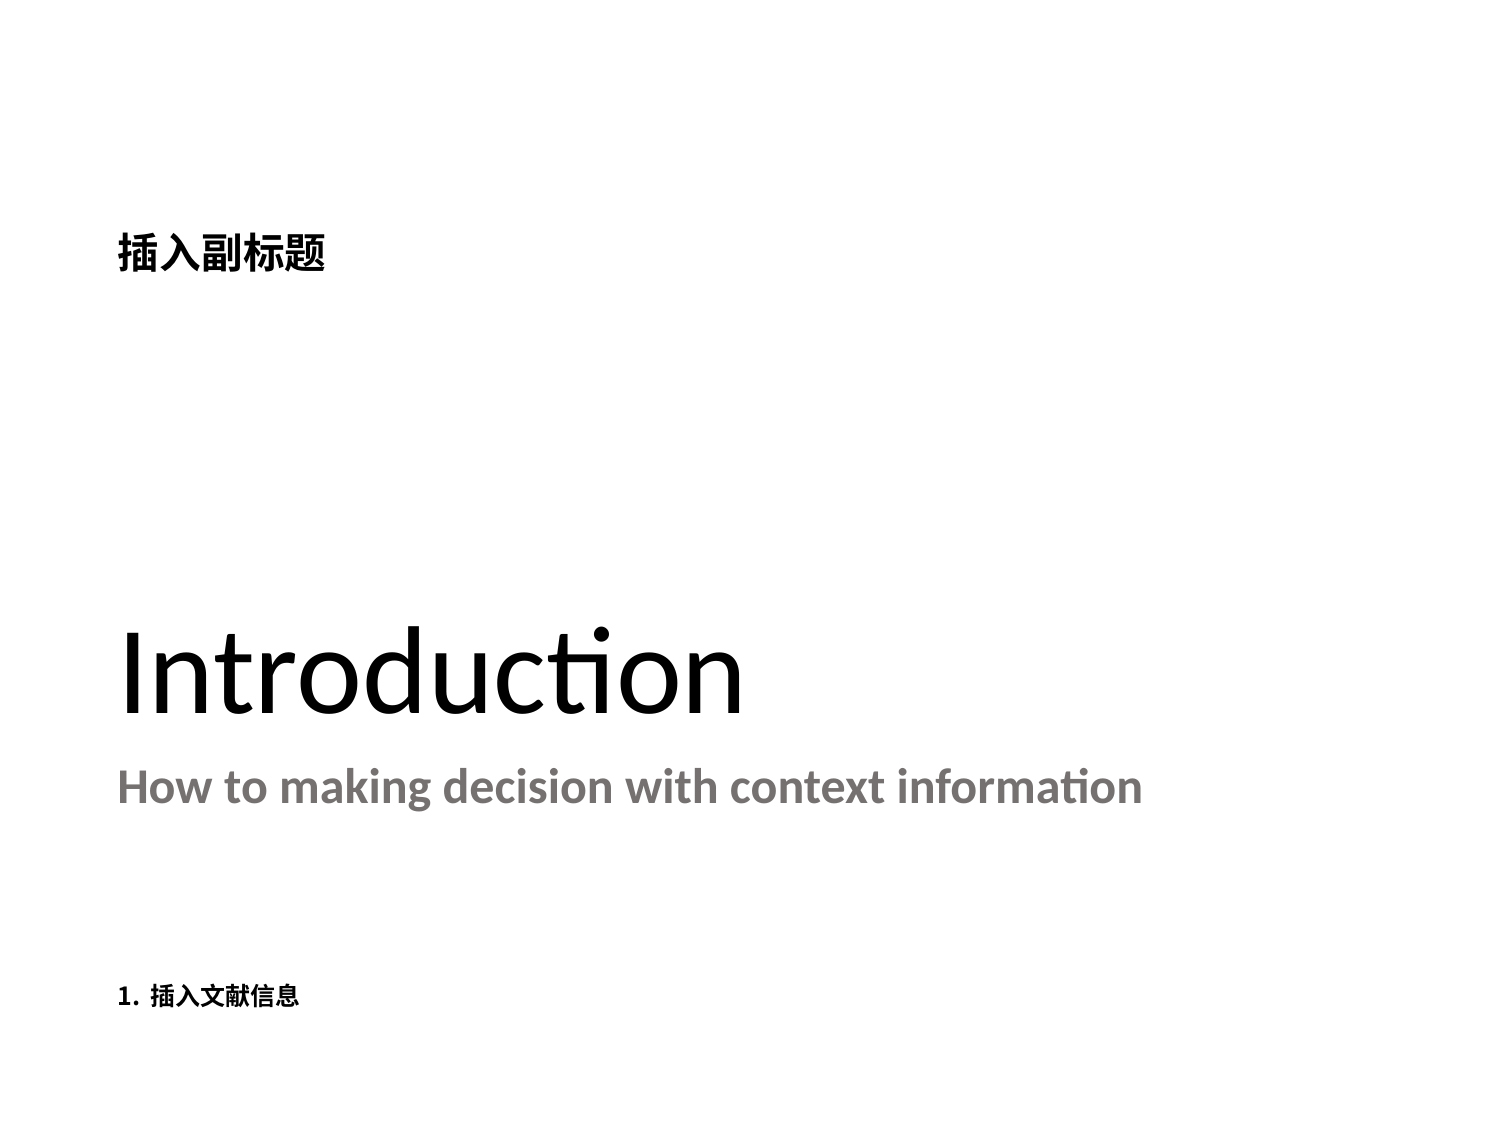

# Introduction
How to making decision with context information